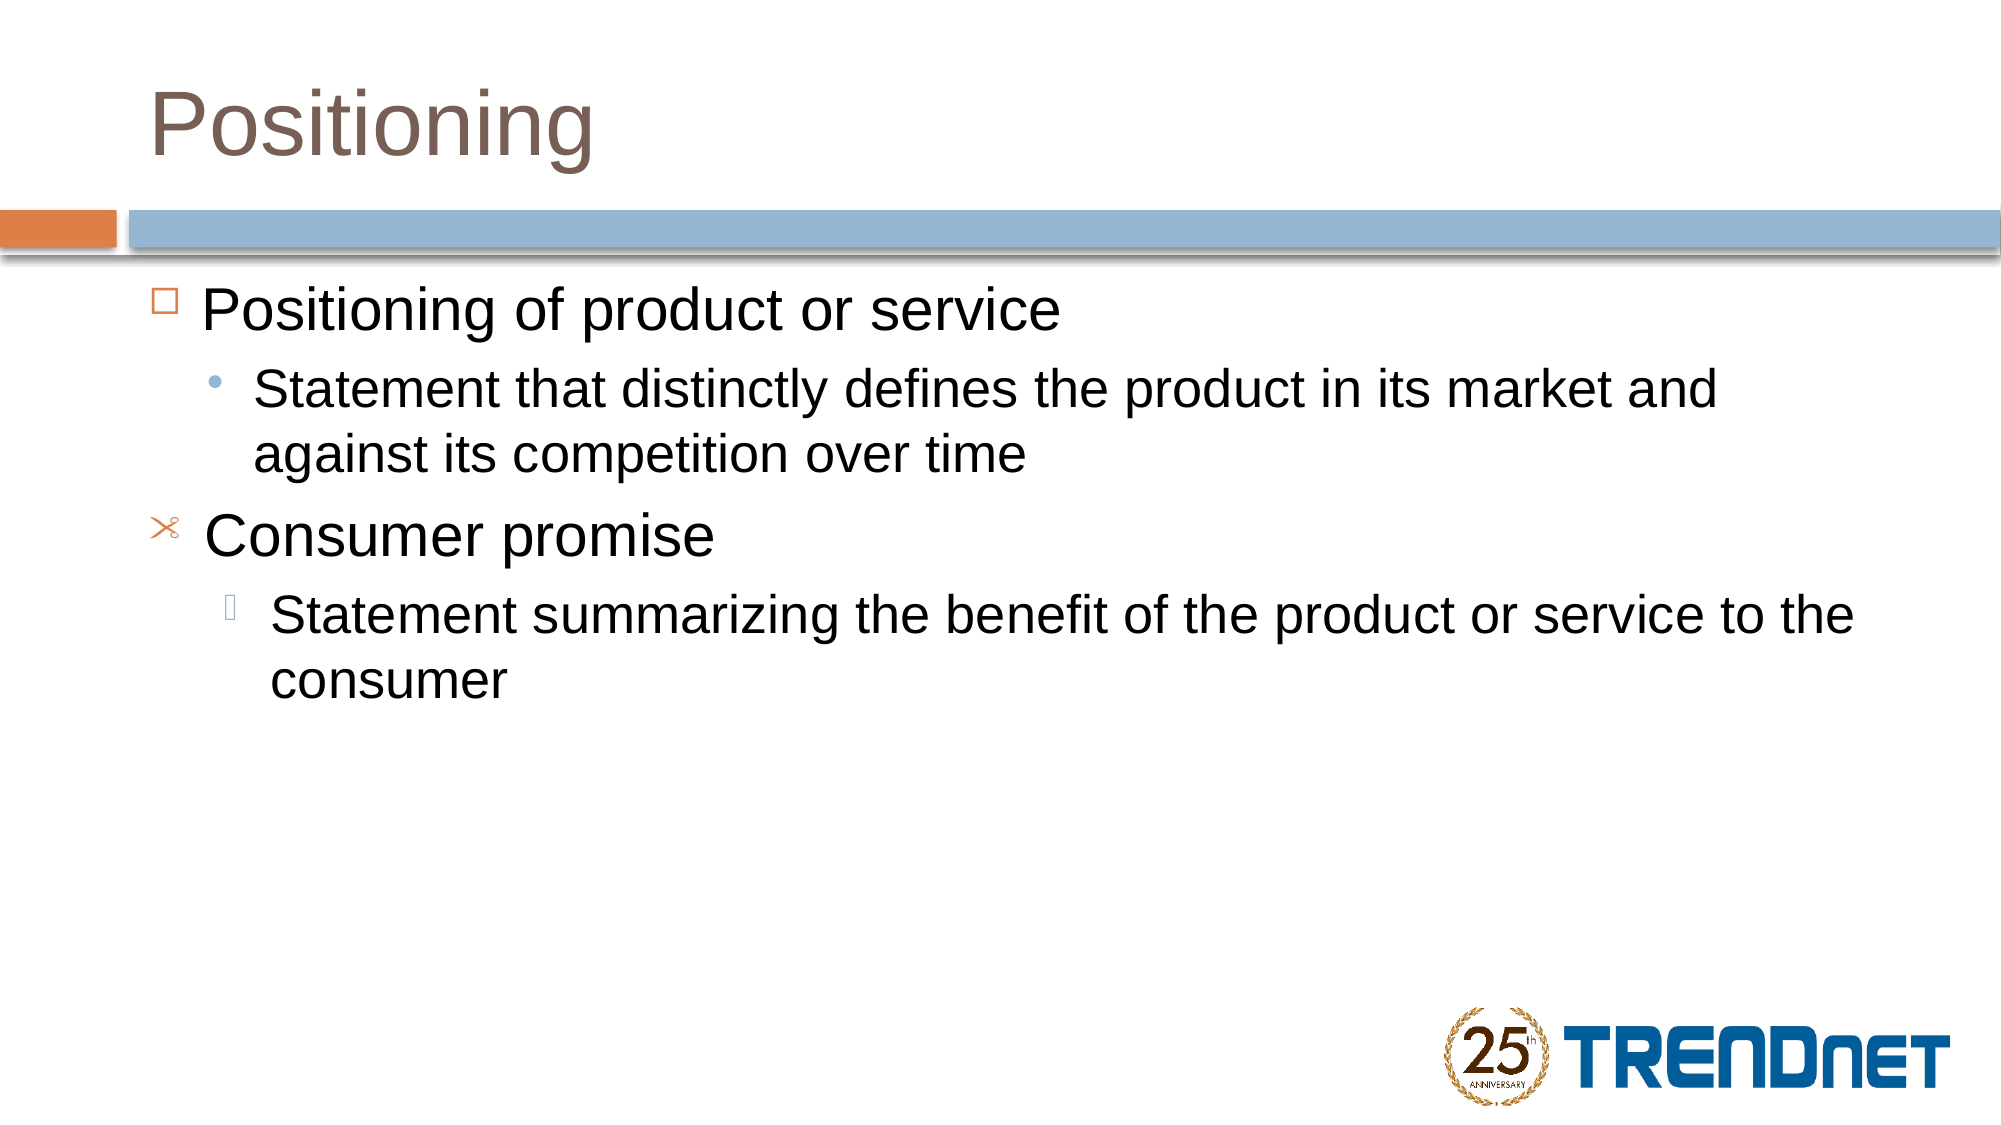

# Positioning
Positioning of product or service
Statement that distinctly defines the product in its market and against its competition over time
Consumer promise
Statement summarizing the benefit of the product or service to the consumer